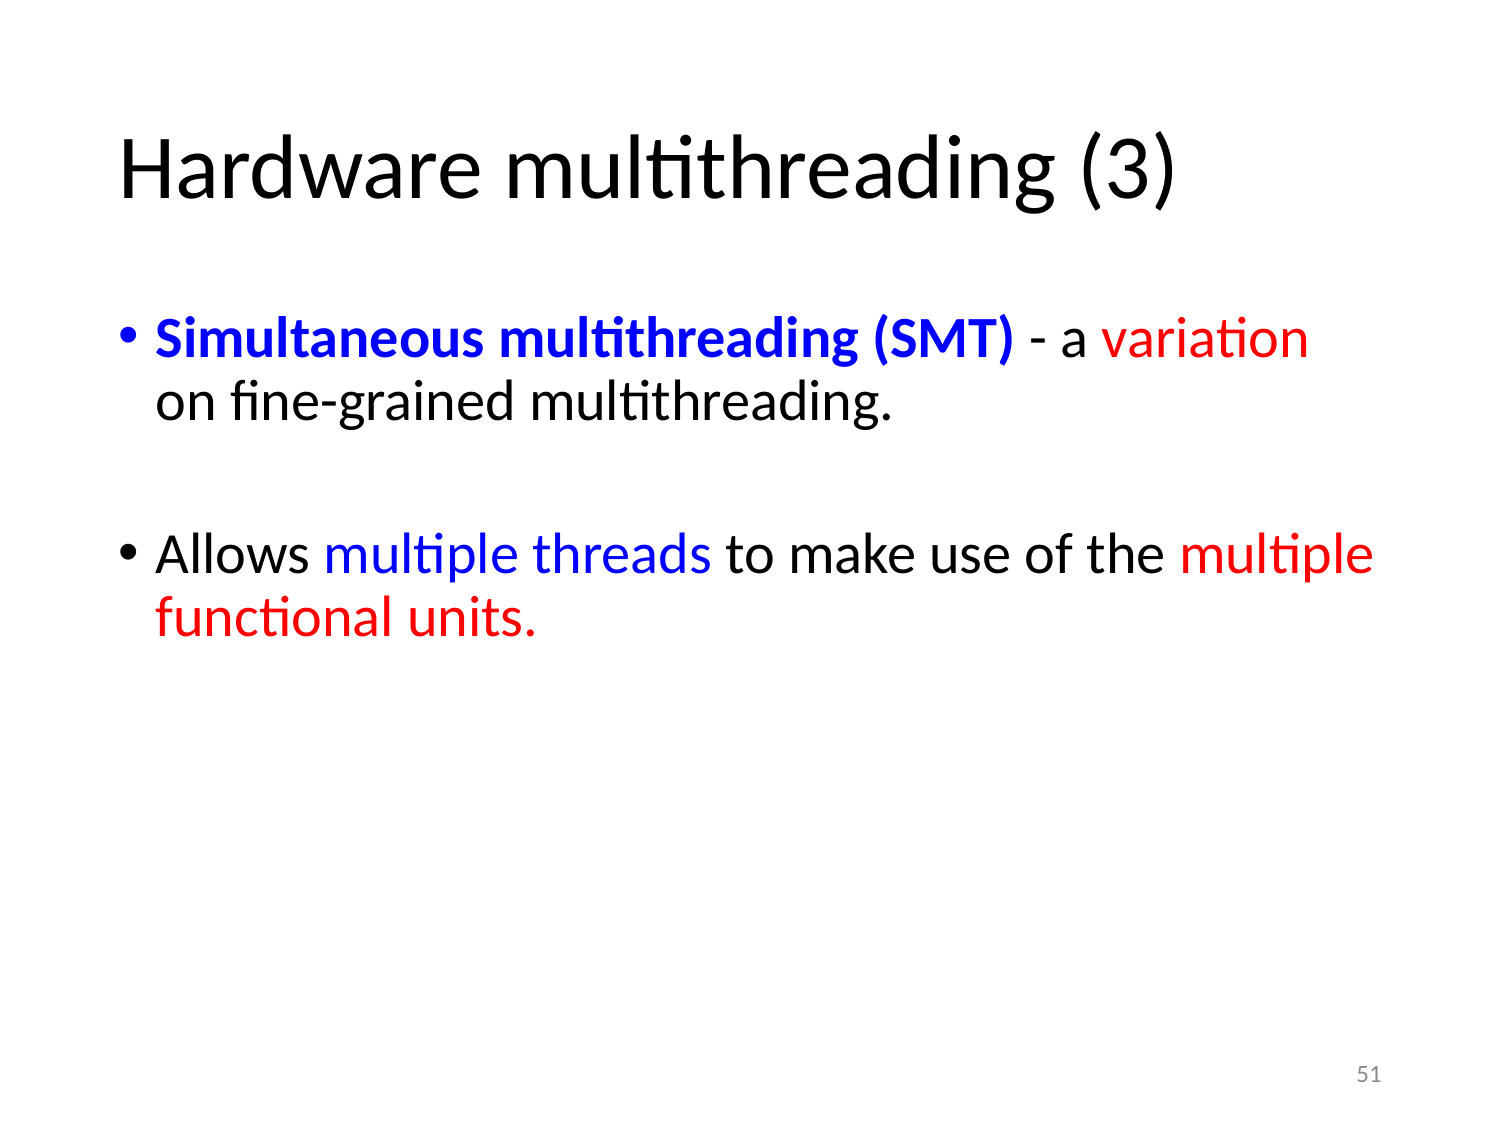

# Hardware multithreading (3)
Simultaneous multithreading (SMT) - a variation on fine-grained multithreading.
Allows multiple threads to make use of the multiple functional units.

51